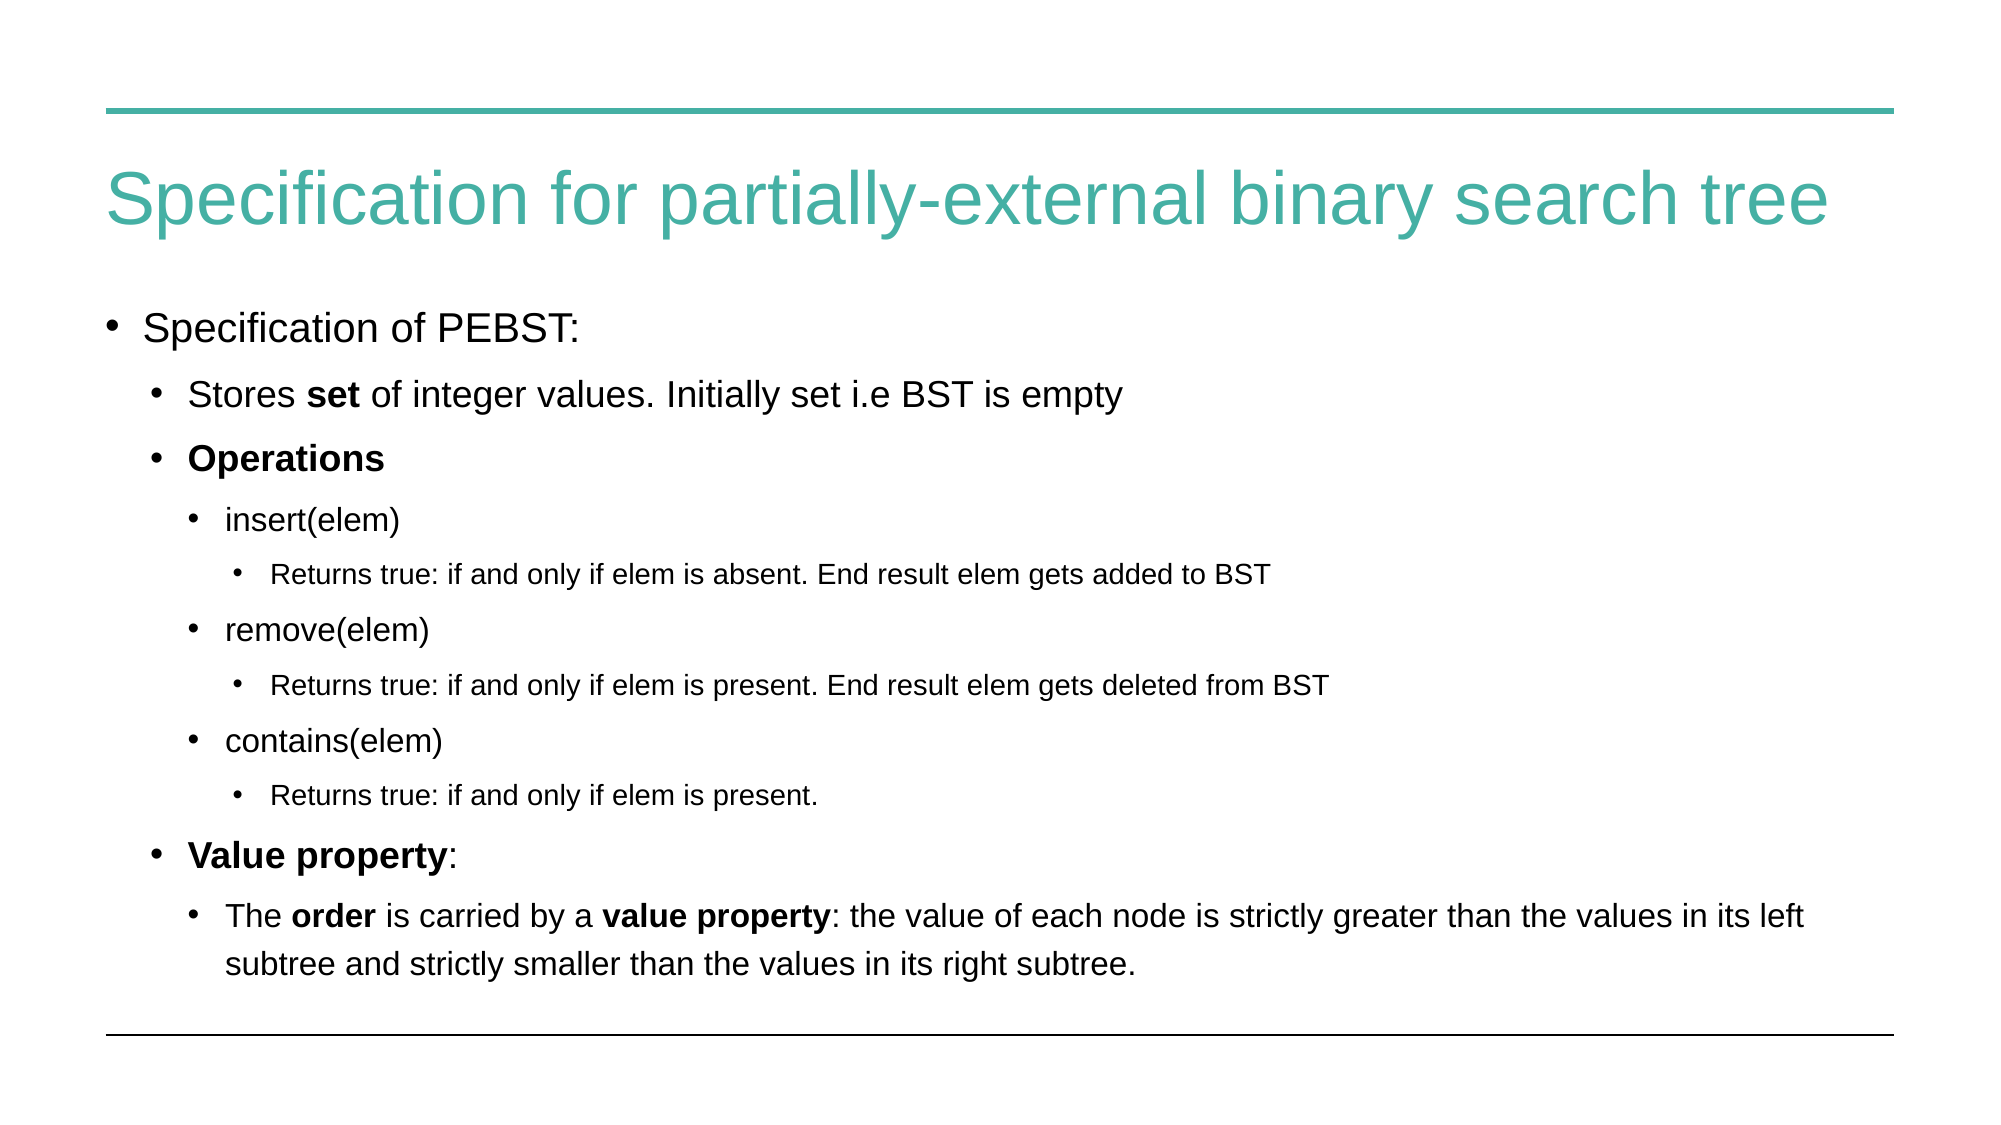

# Specification for partially-external binary search tree
Specification of PEBST:
Stores set of integer values. Initially set i.e BST is empty
Operations
insert(elem)
Returns true: if and only if elem is absent. End result elem gets added to BST
remove(elem)
Returns true: if and only if elem is present. End result elem gets deleted from BST
contains(elem)
Returns true: if and only if elem is present.
Value property:
The order is carried by a value property: the value of each node is strictly greater than the values in its left subtree and strictly smaller than the values in its right subtree.